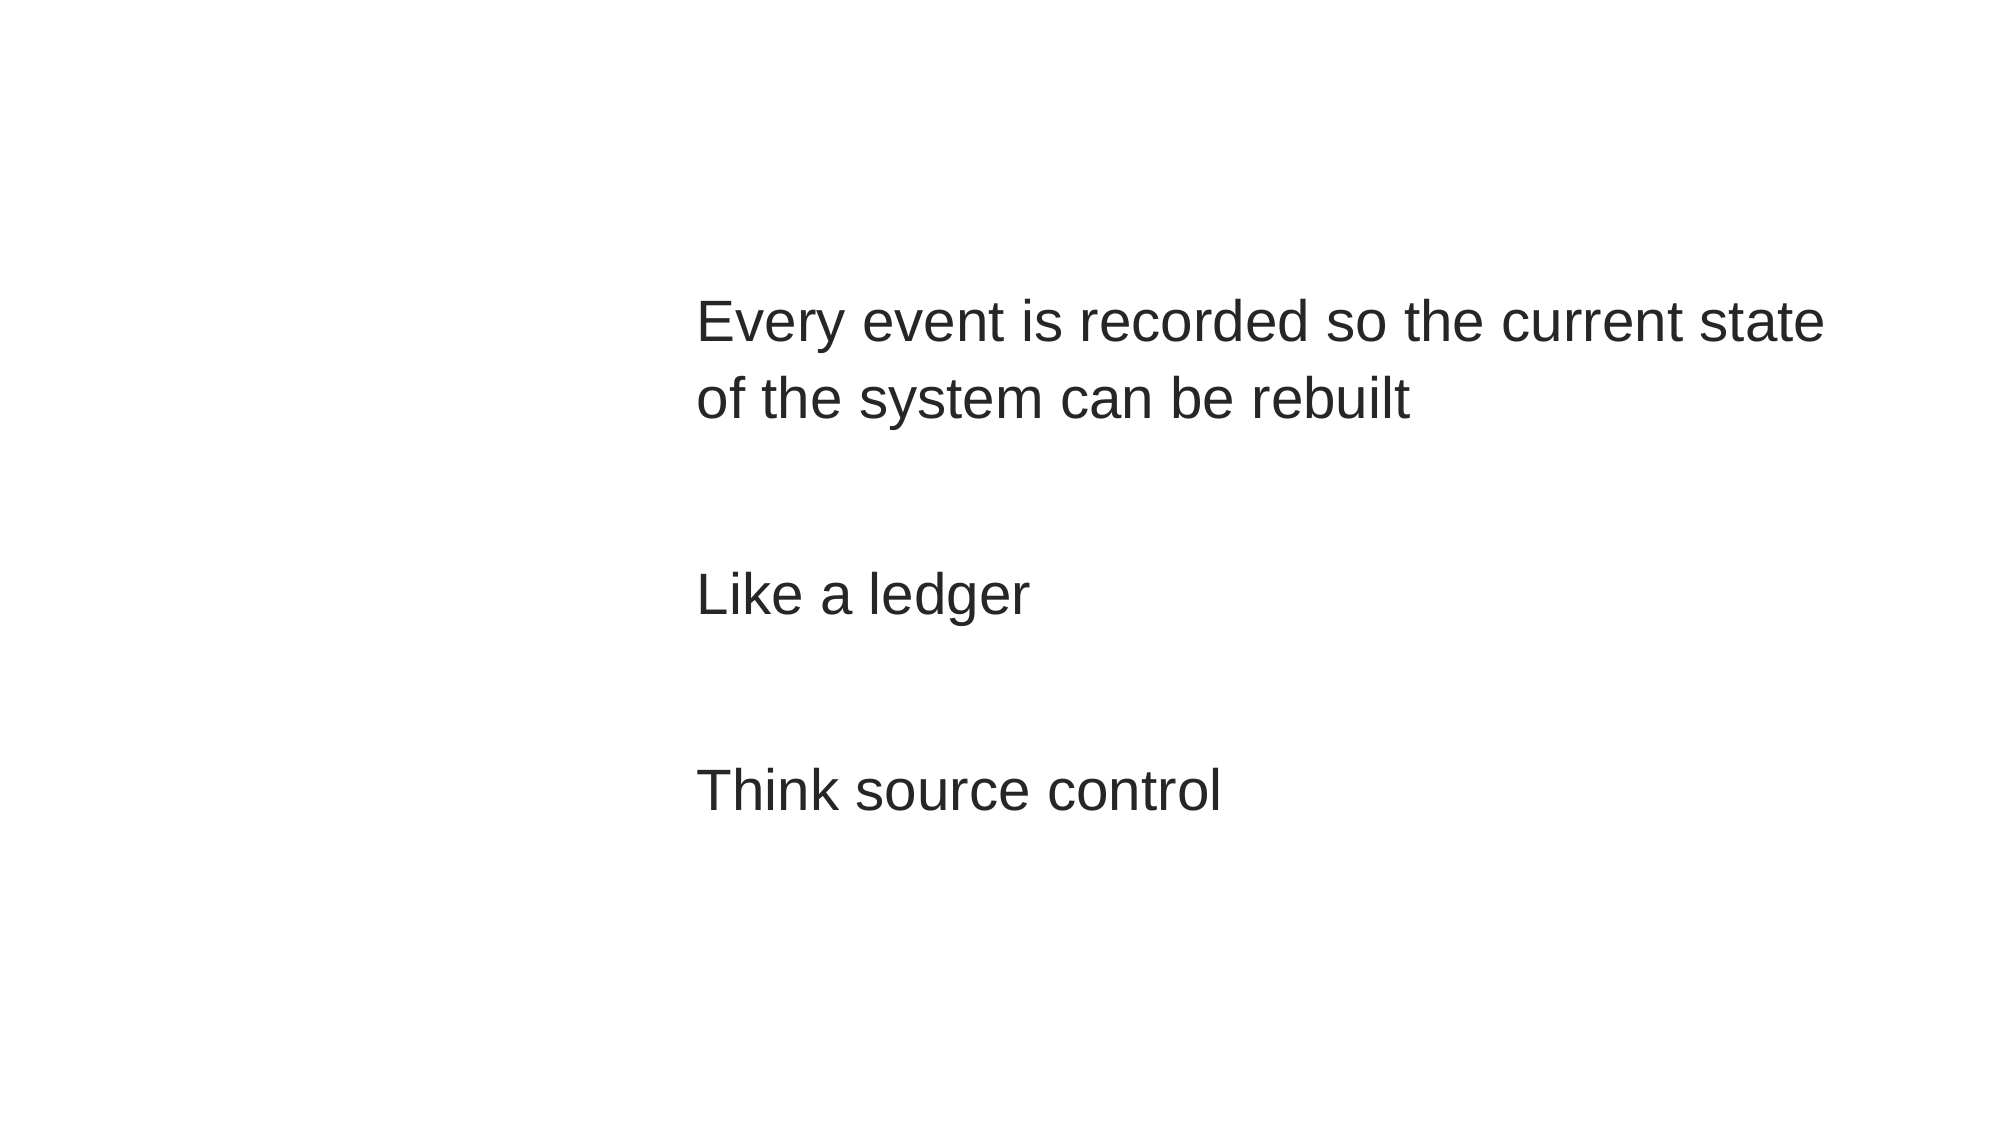

Every event is recorded so the current state of the system can be rebuilt

Like a ledger

Think source control